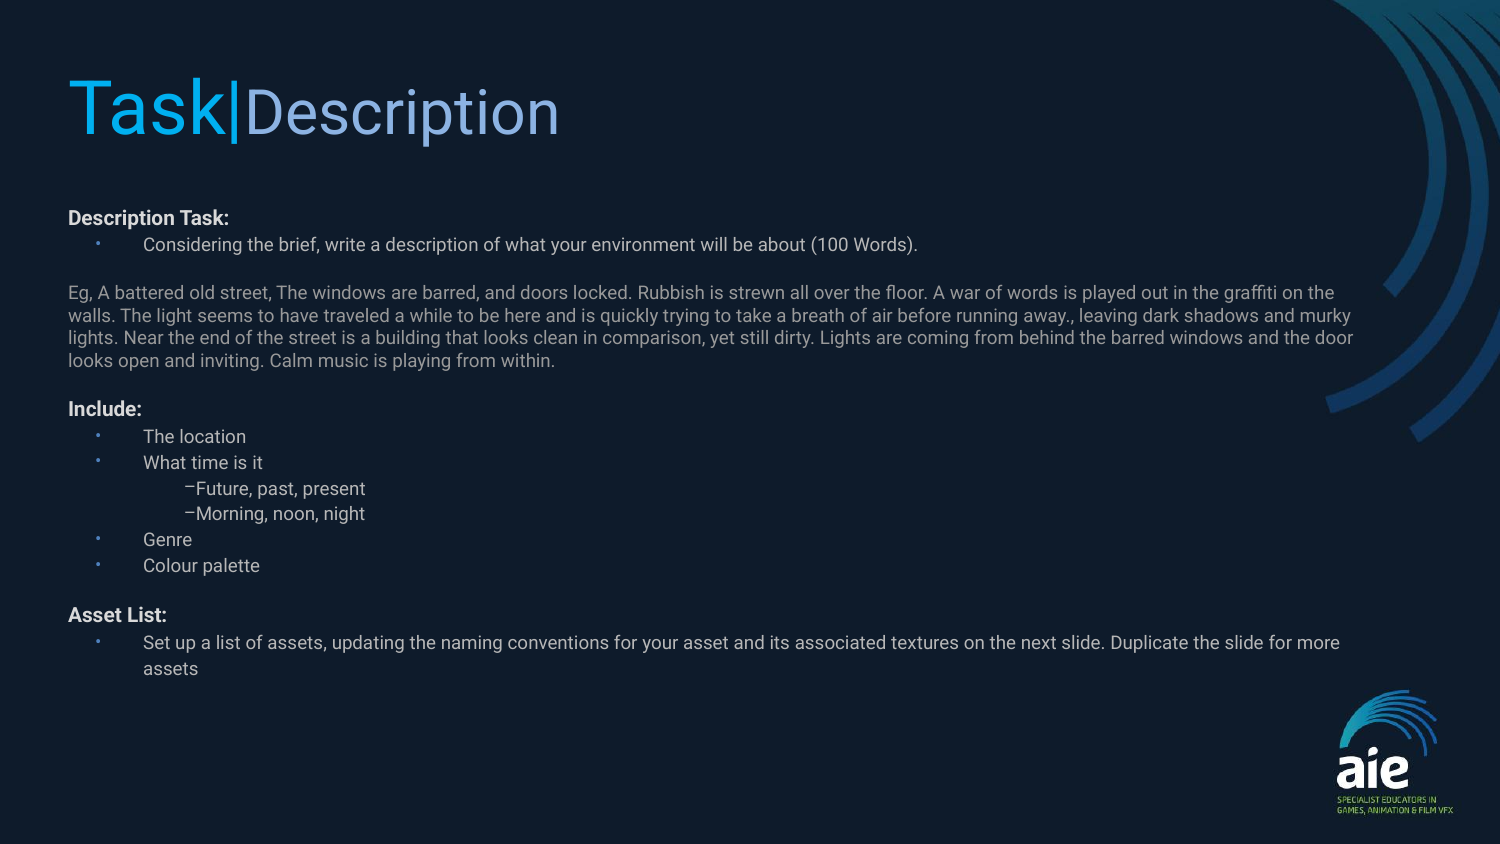

# Task|Description
Description Task:
Considering the brief, write a description of what your environment will be about (100 Words).
Eg, A battered old street, The windows are barred, and doors locked. Rubbish is strewn all over the floor. A war of words is played out in the graffiti on the walls. The light seems to have traveled a while to be here and is quickly trying to take a breath of air before running away., leaving dark shadows and murky lights. Near the end of the street is a building that looks clean in comparison, yet still dirty. Lights are coming from behind the barred windows and the door looks open and inviting. Calm music is playing from within.

Include:
The location
What time is it
Future, past, present
Morning, noon, night
Genre
Colour palette

Asset List:
Set up a list of assets, updating the naming conventions for your asset and its associated textures on the next slide. Duplicate the slide for more assets